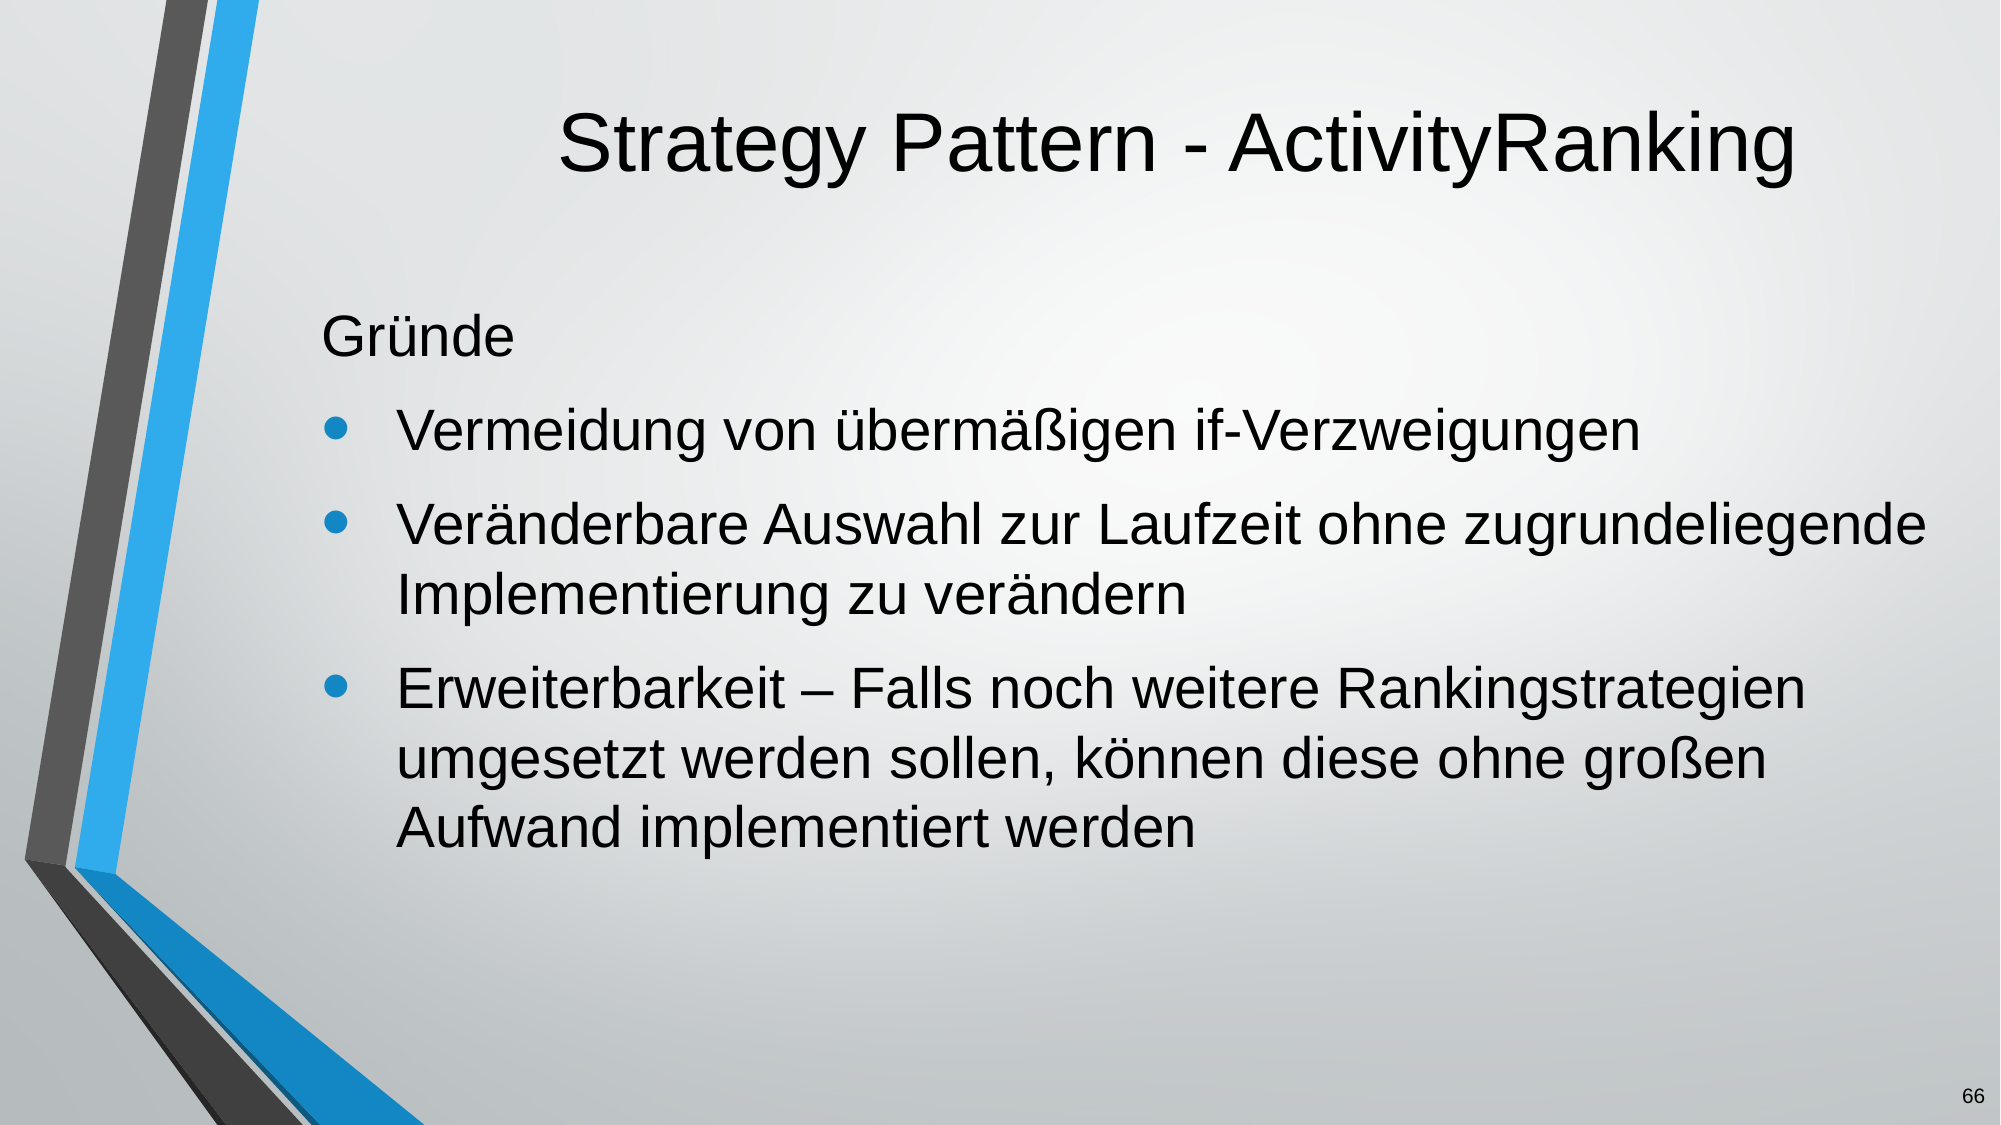

# Strategy Pattern - ActivityRanking

Gründe
Vermeidung von übermäßigen if-Verzweigungen
Veränderbare Auswahl zur Laufzeit ohne zugrundeliegende Implementierung zu verändern
Erweiterbarkeit – Falls noch weitere Rankingstrategien umgesetzt werden sollen, können diese ohne großen Aufwand implementiert werden

66